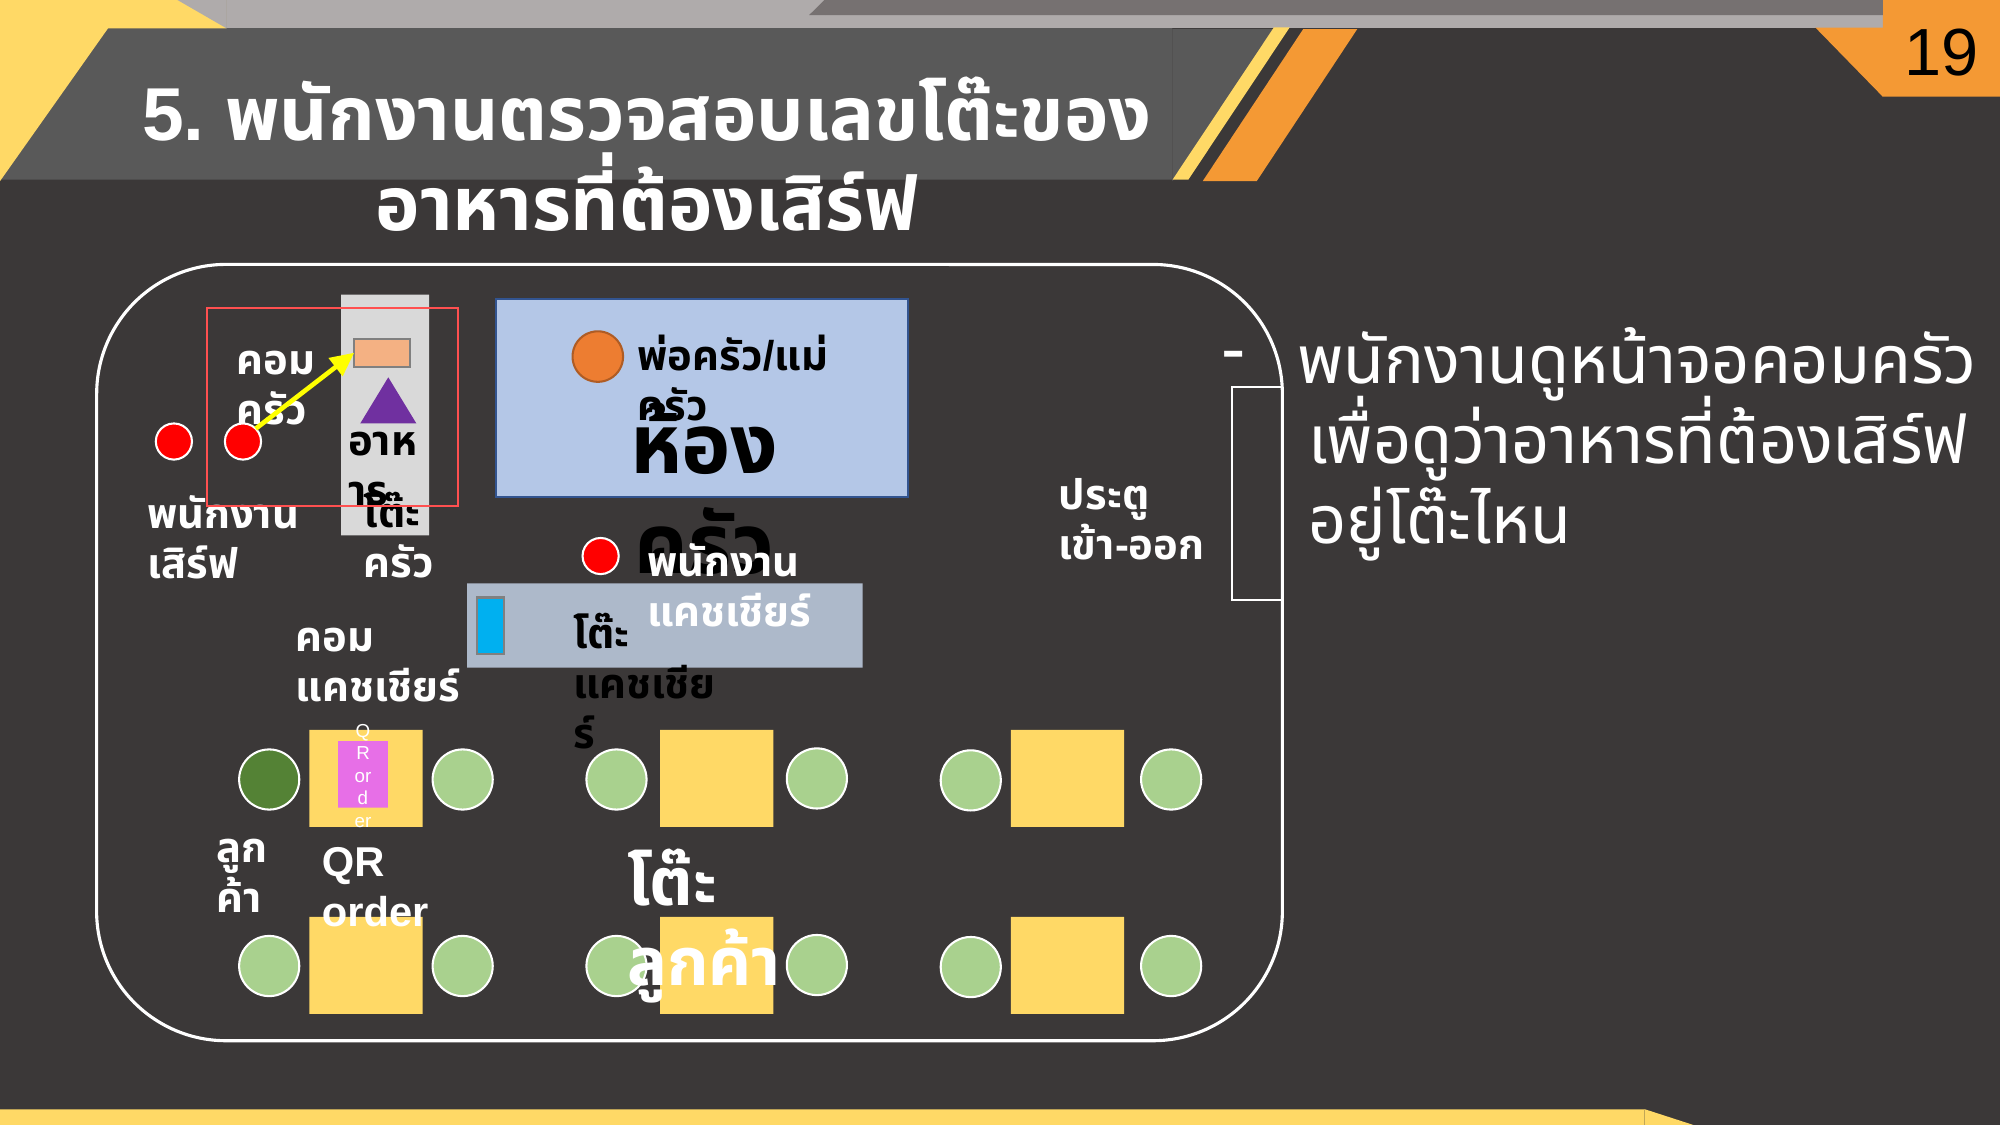

19

5. พนักงานตรวจสอบเลขโต๊ะของอาหารที่ต้องเสิร์ฟ

คอมครัว
ห้องครัว

ประตูเข้า-ออก
โต๊ะครัว
พนักงานเสิร์ฟ
พนักงานแคชเชียร์

โต๊ะแคชเชียร์
คอมแคชเชียร์

QR order

ลูกค้า
QR order
โต๊ะลูกค้า

พนักงานดูหน้าจอคอมครัว
     เพื่อดูว่าอาหารที่ต้องเสิร์ฟ
     อยู่โต๊ะไหน
พ่อครัว/แม่ครัว

อาหาร